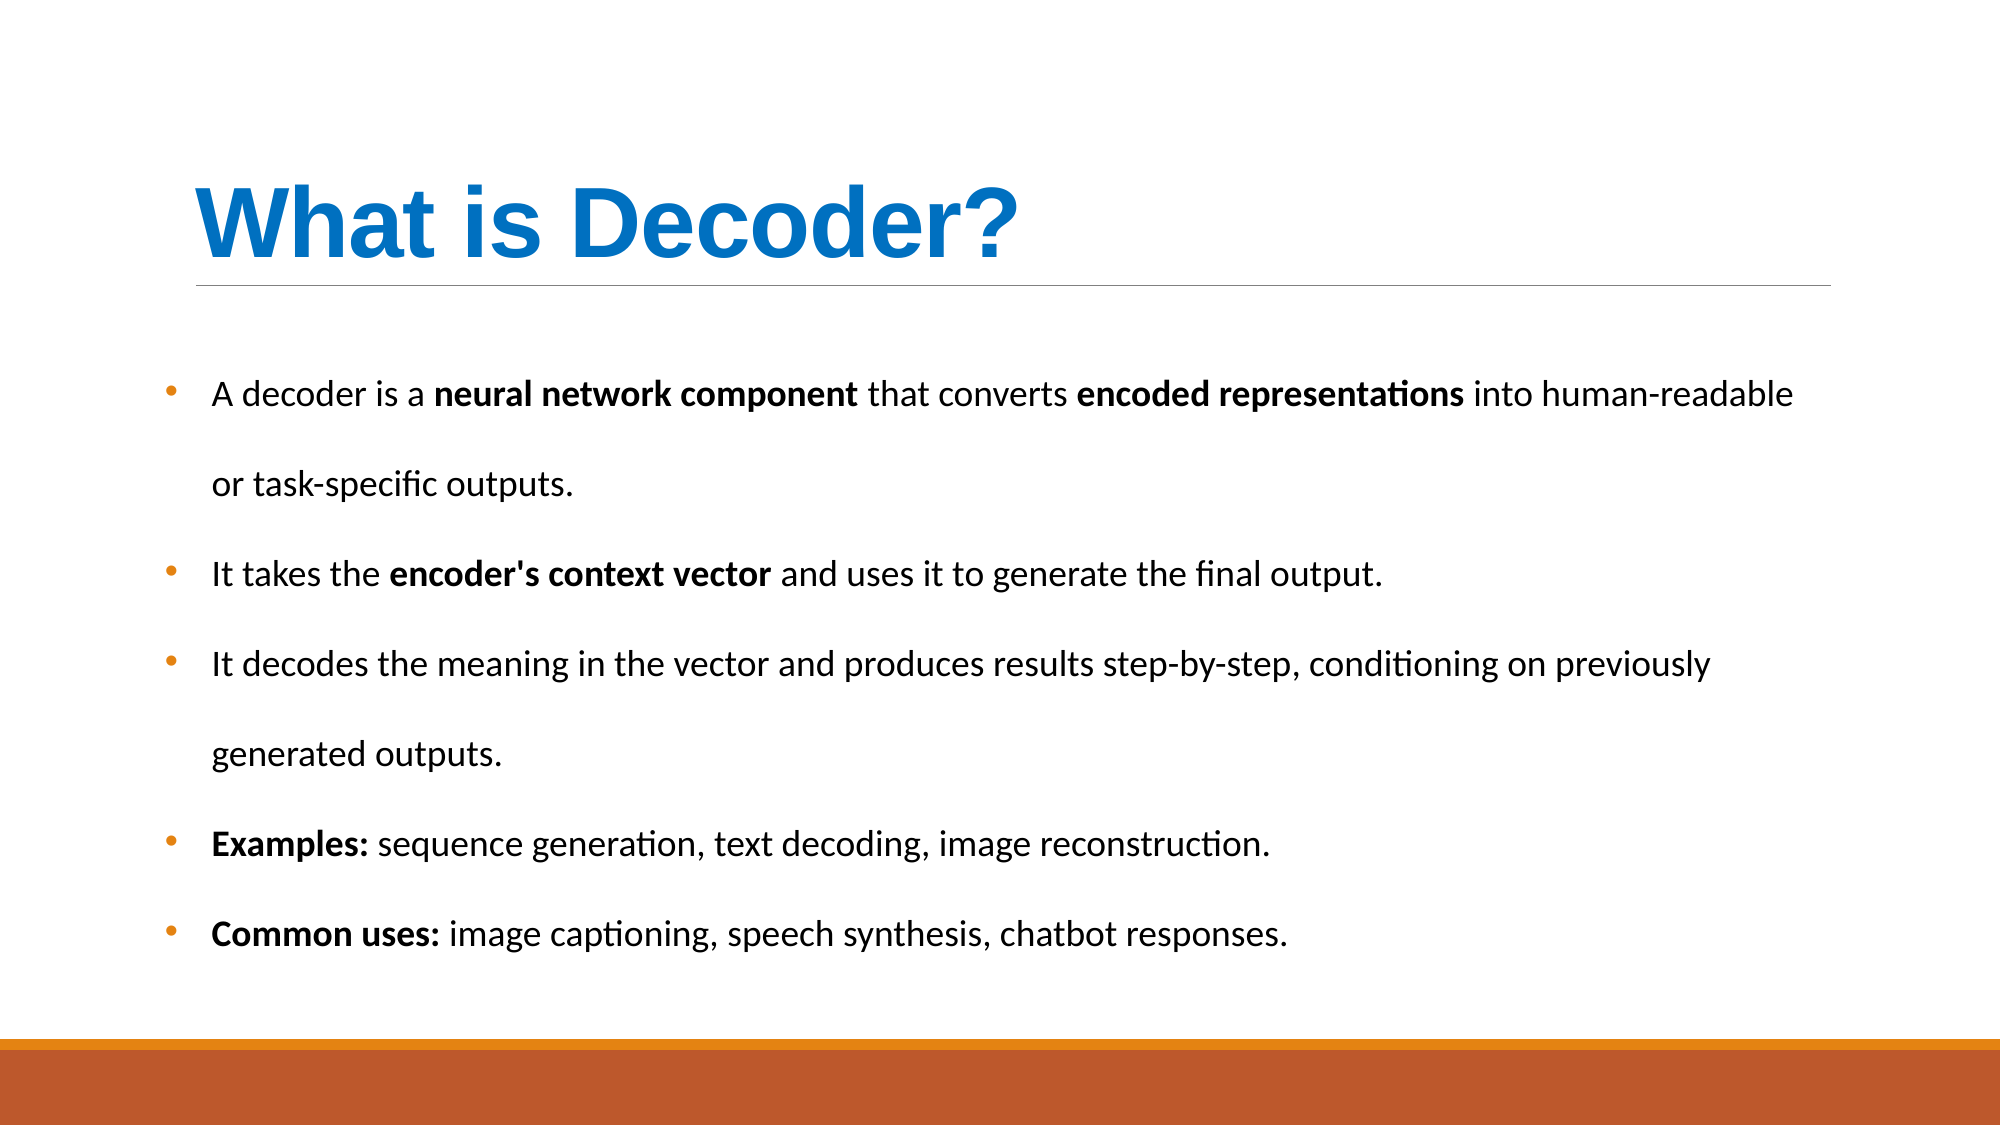

# What is Decoder?
A decoder is a neural network component that converts encoded representations into human-readable or task-specific outputs.
It takes the encoder's context vector and uses it to generate the final output.
It decodes the meaning in the vector and produces results step-by-step, conditioning on previously generated outputs.
Examples: sequence generation, text decoding, image reconstruction.
Common uses: image captioning, speech synthesis, chatbot responses.